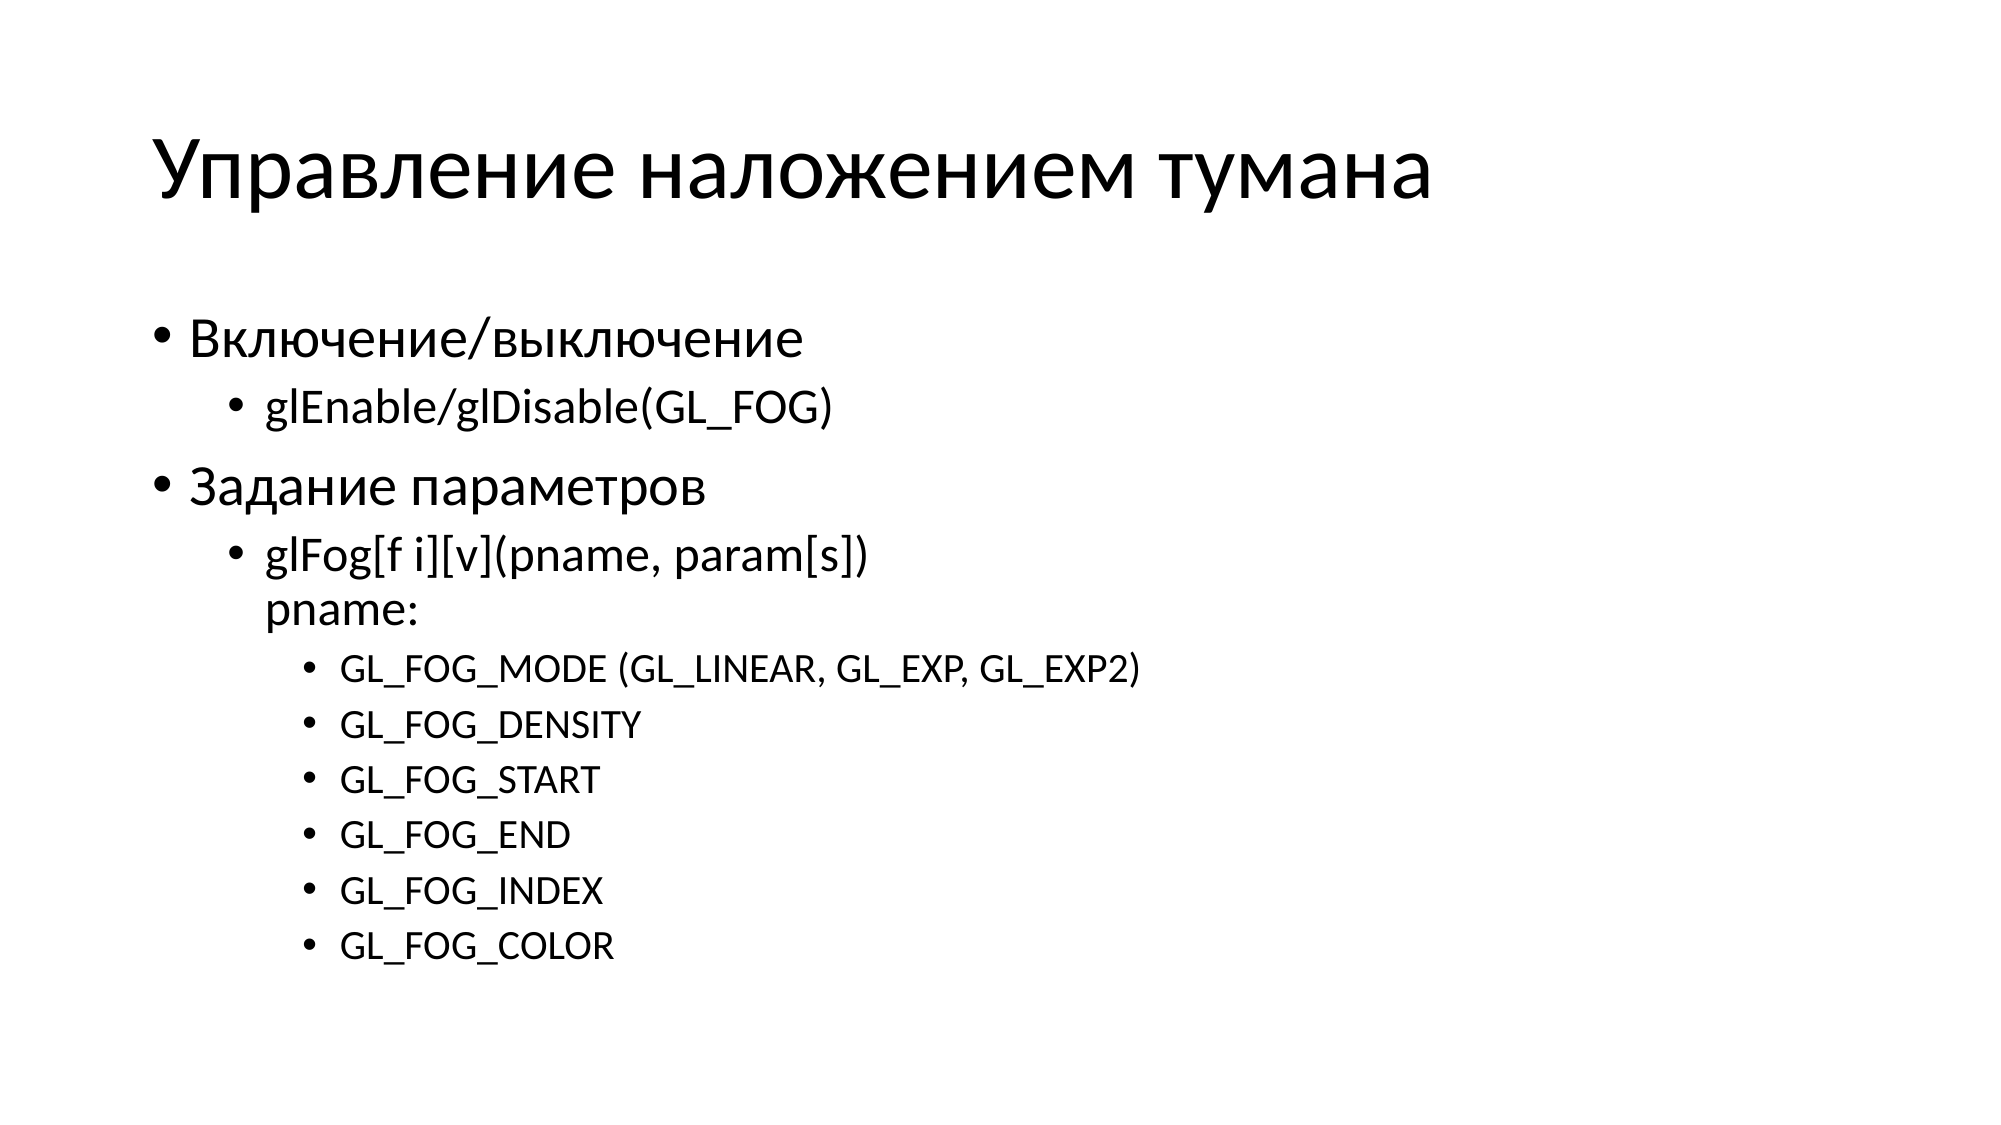

# Управление наложением тумана
Включение/выключение
glEnable/glDisable(GL_FOG)
Задание параметров
glFog[f i][v](pname, param[s])
pname:
GL_FOG_MODE (GL_LINEAR, GL_EXP, GL_EXP2)
GL_FOG_DENSITY
GL_FOG_START
GL_FOG_END
GL_FOG_INDEX
GL_FOG_COLOR